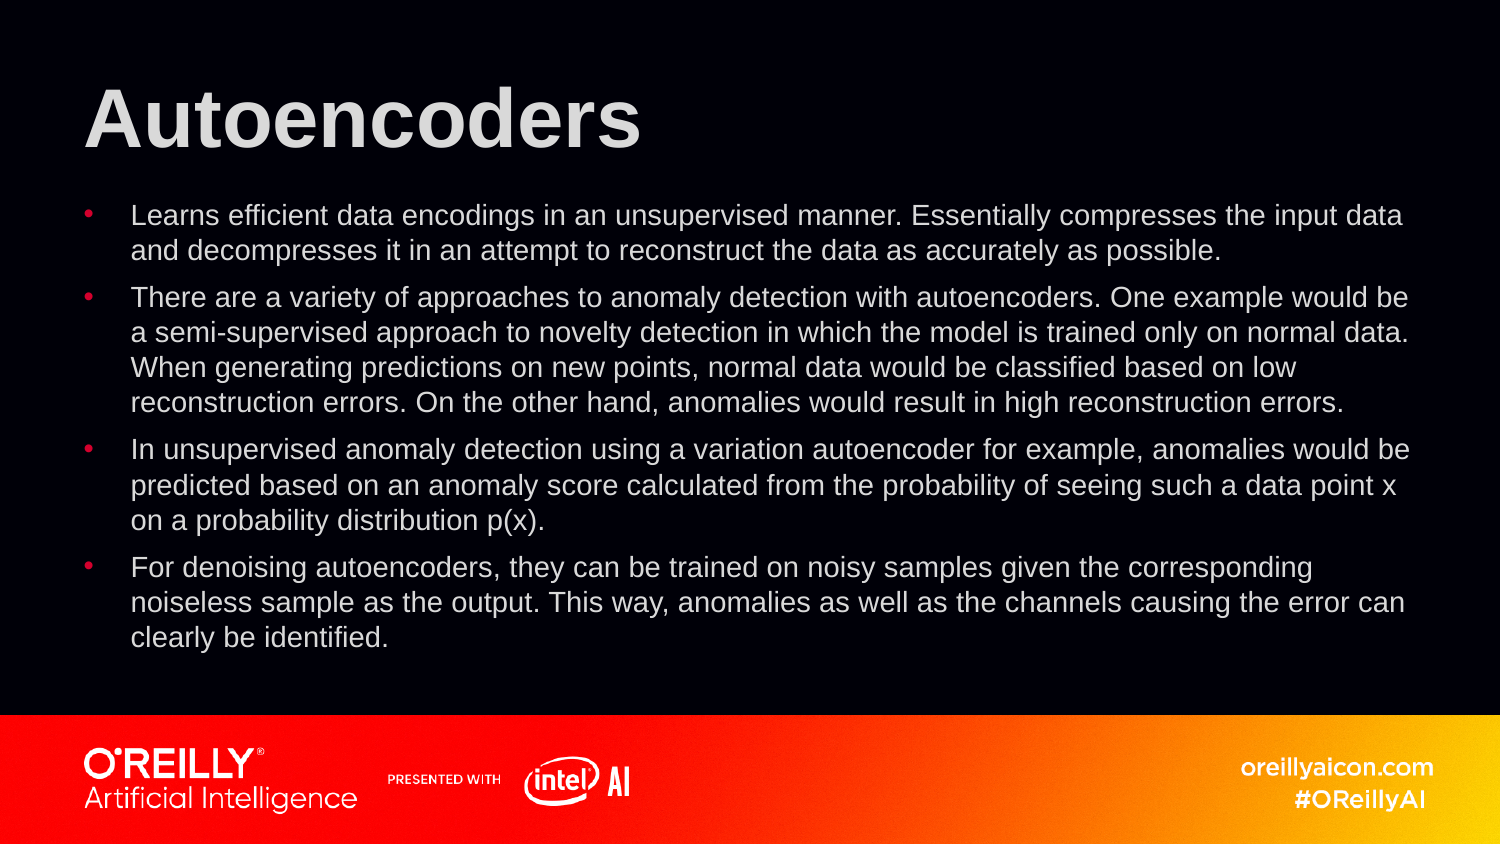

# Autoencoders
Learns efficient data encodings in an unsupervised manner. Essentially compresses the input data and decompresses it in an attempt to reconstruct the data as accurately as possible.
There are a variety of approaches to anomaly detection with autoencoders. One example would be a semi-supervised approach to novelty detection in which the model is trained only on normal data. When generating predictions on new points, normal data would be classified based on low reconstruction errors. On the other hand, anomalies would result in high reconstruction errors.
In unsupervised anomaly detection using a variation autoencoder for example, anomalies would be predicted based on an anomaly score calculated from the probability of seeing such a data point x on a probability distribution p(x).
For denoising autoencoders, they can be trained on noisy samples given the corresponding noiseless sample as the output. This way, anomalies as well as the channels causing the error can clearly be identified.